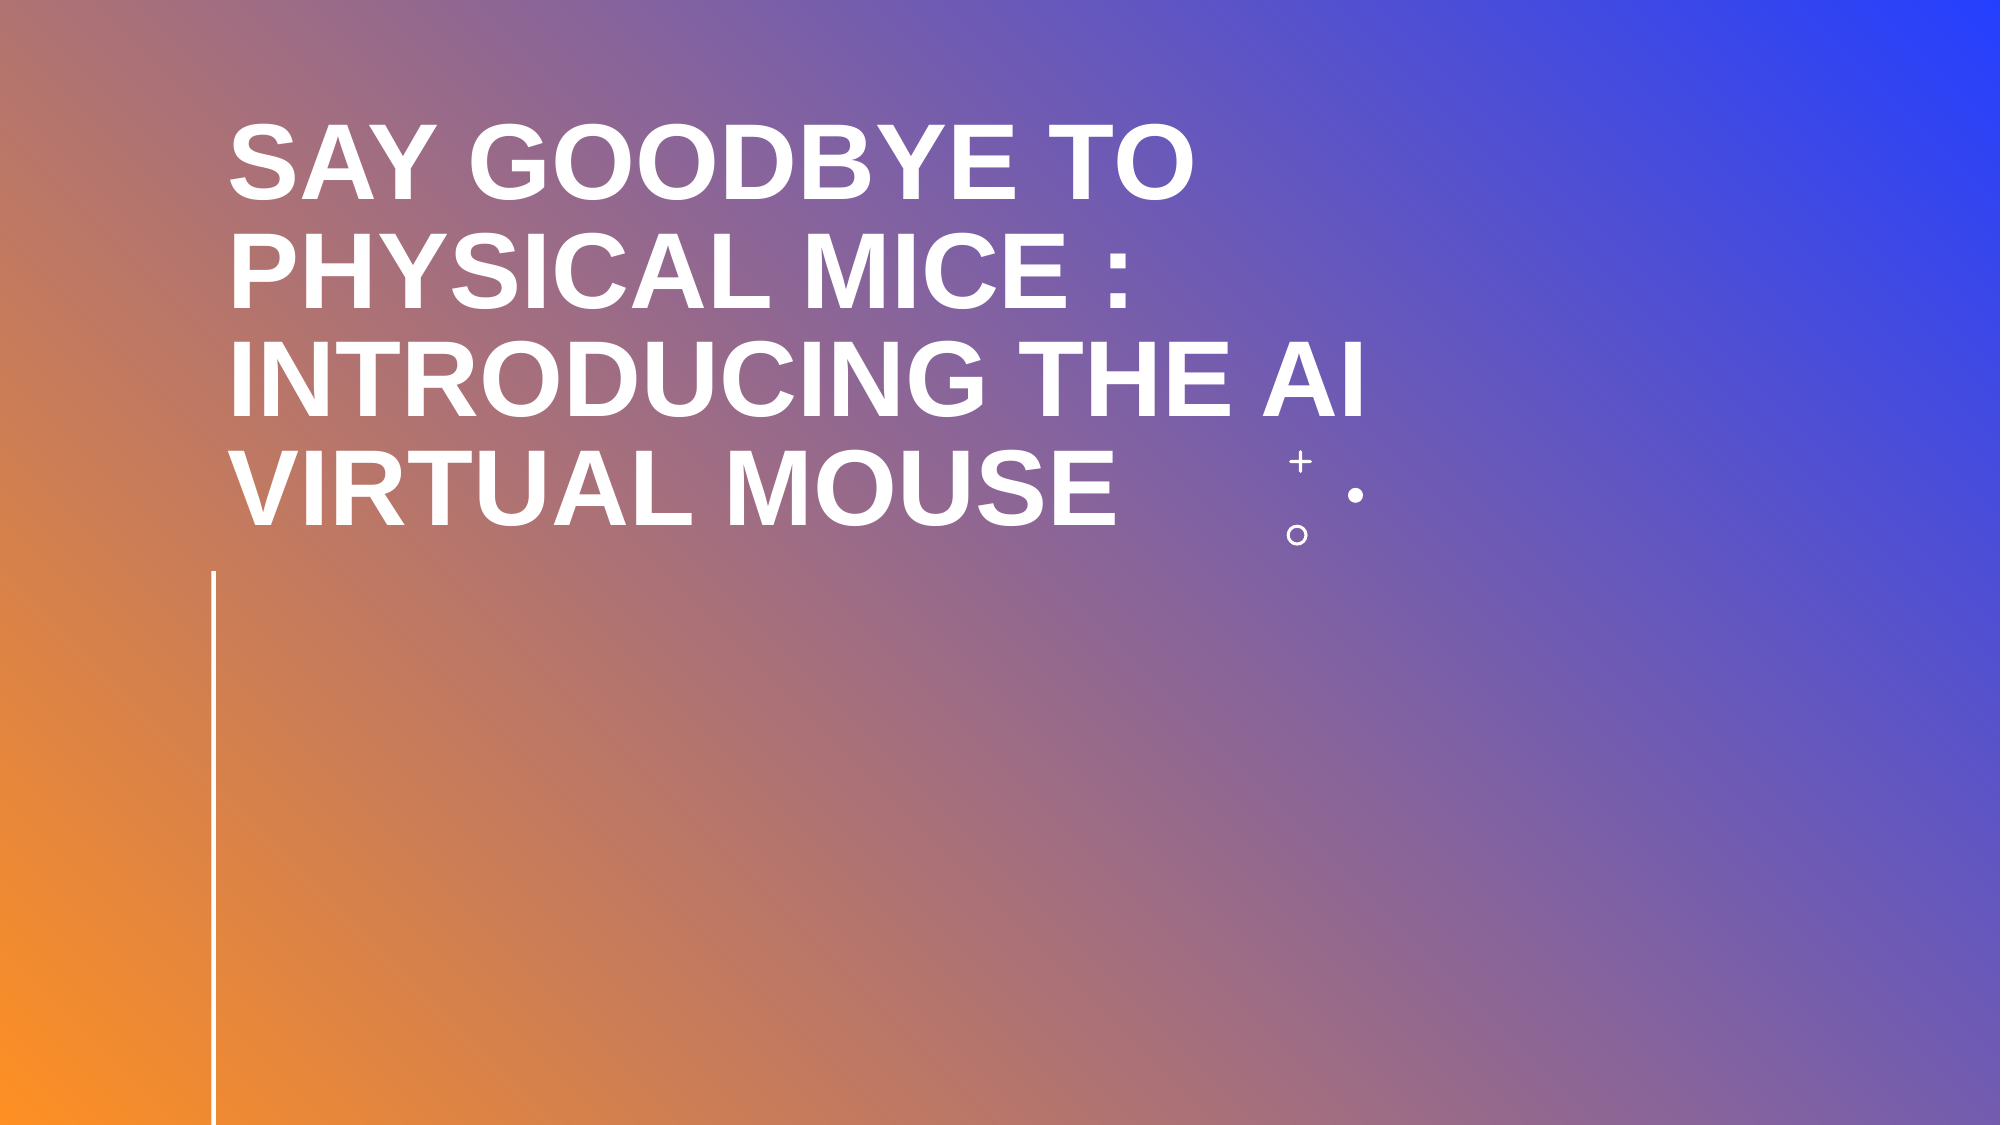

# Say Goodbye to Physical Mice : Introducing the AI Virtual Mouse